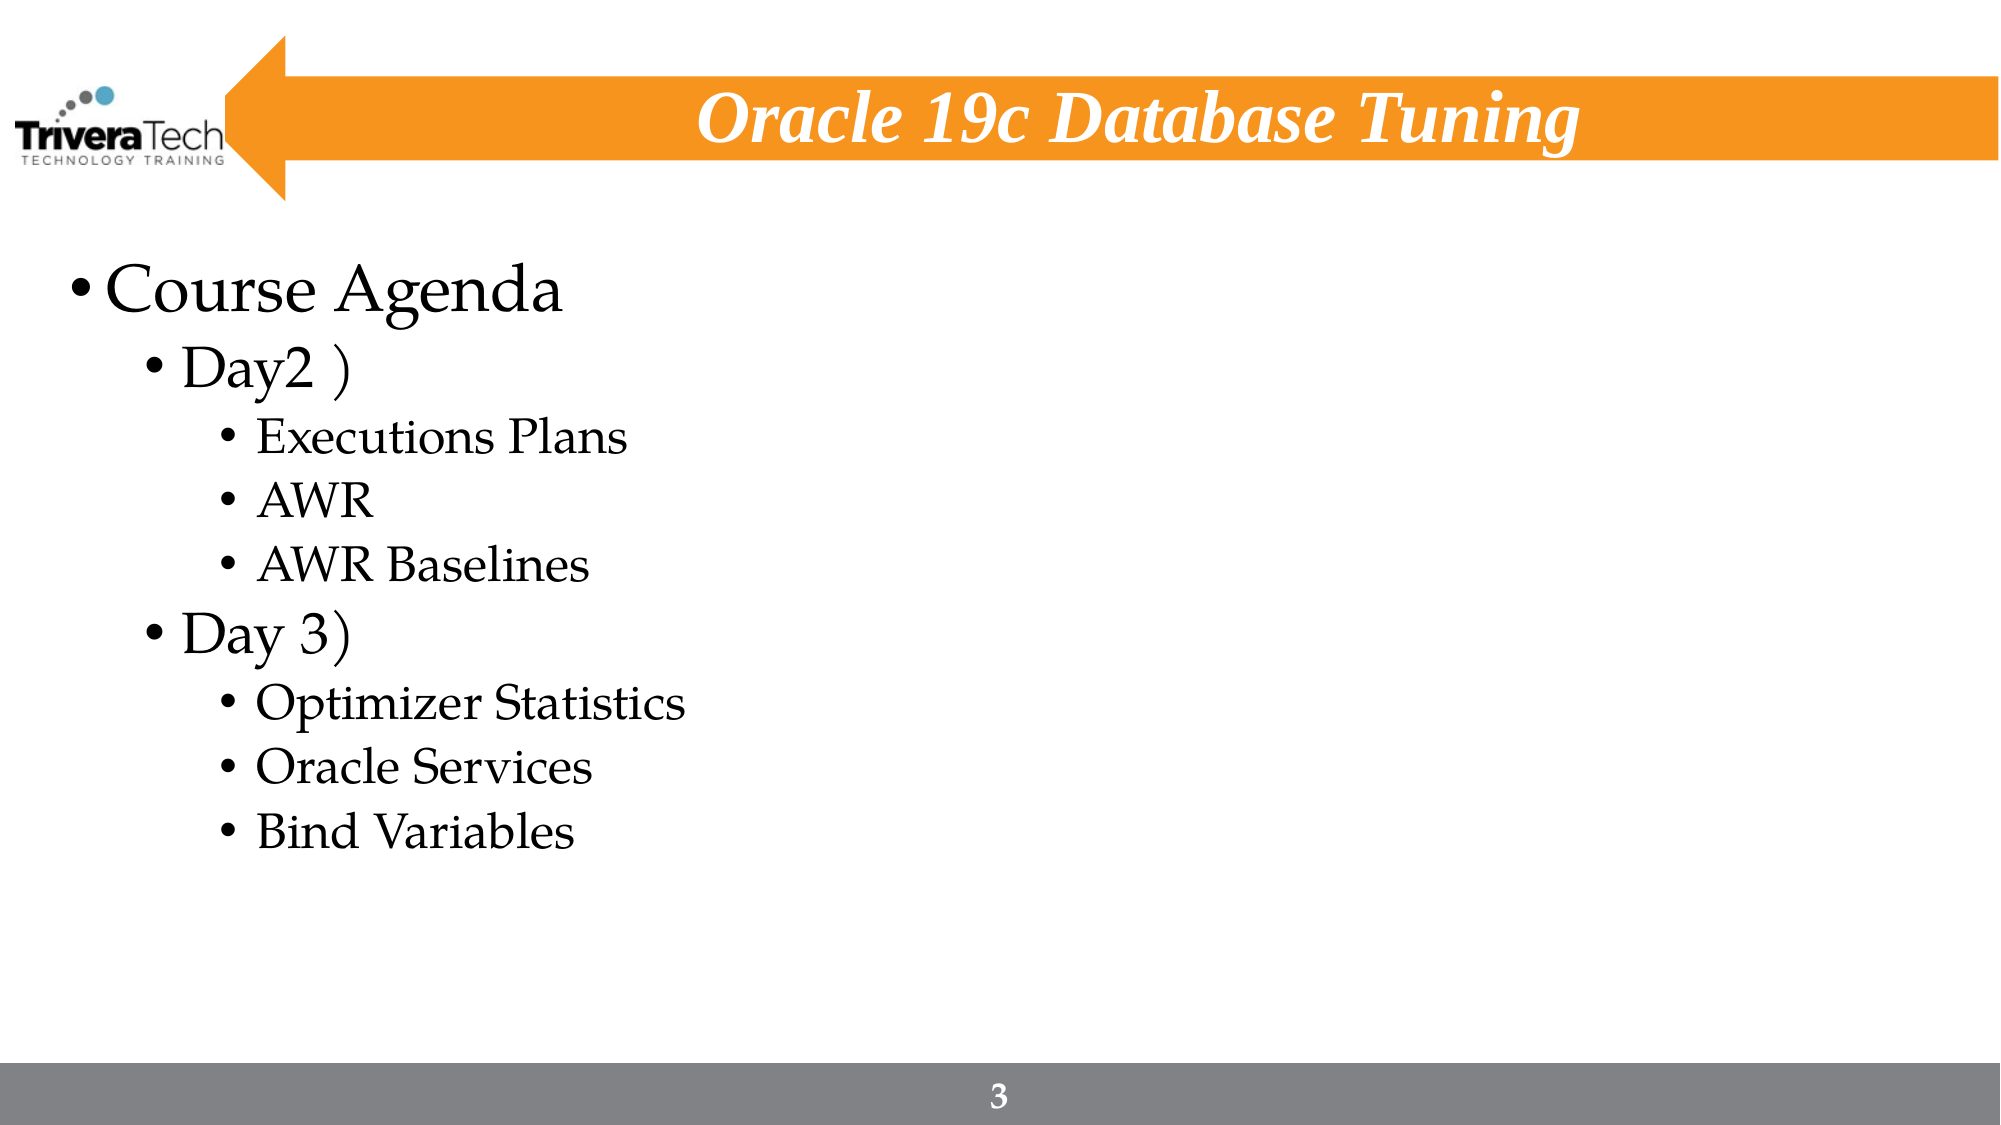

# Oracle 19c Database Tuning
Course Agenda
Day2 )
Executions Plans
AWR
AWR Baselines
Day 3)
Optimizer Statistics
Oracle Services
Bind Variables

3